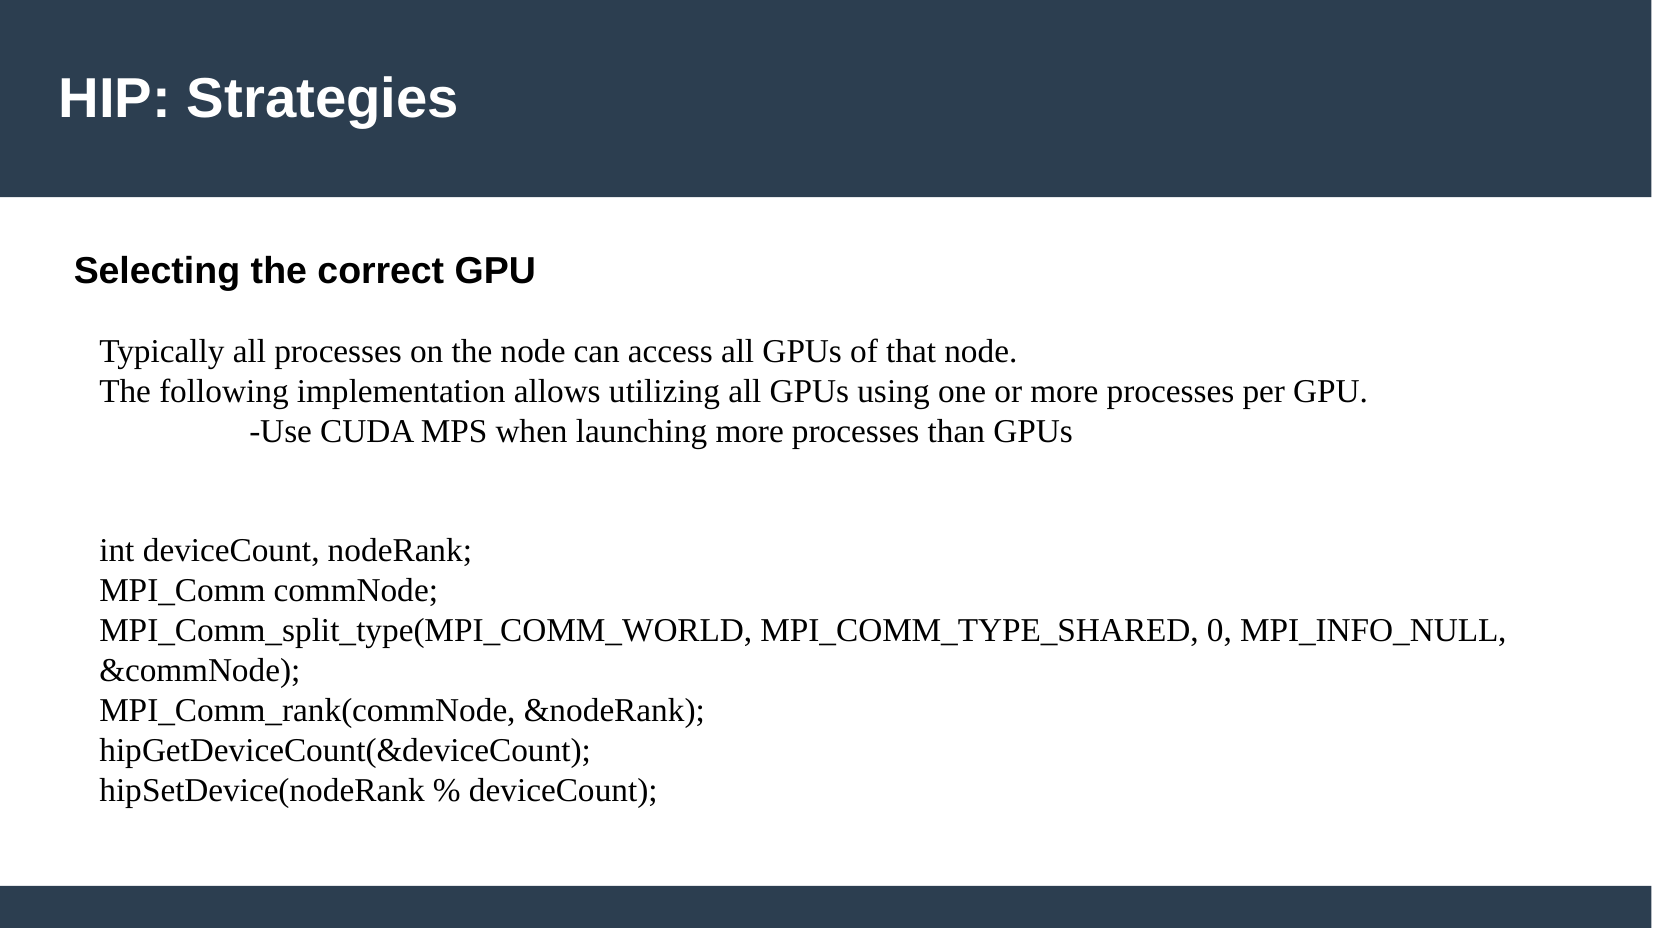

HIP: Strategies
Selecting the correct GPU
Typically all processes on the node can access all GPUs of that node.
The following implementation allows utilizing all GPUs using one or more processes per GPU.
 	-Use CUDA MPS when launching more processes than GPUs

int deviceCount, nodeRank;
MPI_Comm commNode;
MPI_Comm_split_type(MPI_COMM_WORLD, MPI_COMM_TYPE_SHARED, 0, MPI_INFO_NULL, &commNode);
MPI_Comm_rank(commNode, &nodeRank);
hipGetDeviceCount(&deviceCount);
hipSetDevice(nodeRank % deviceCount);